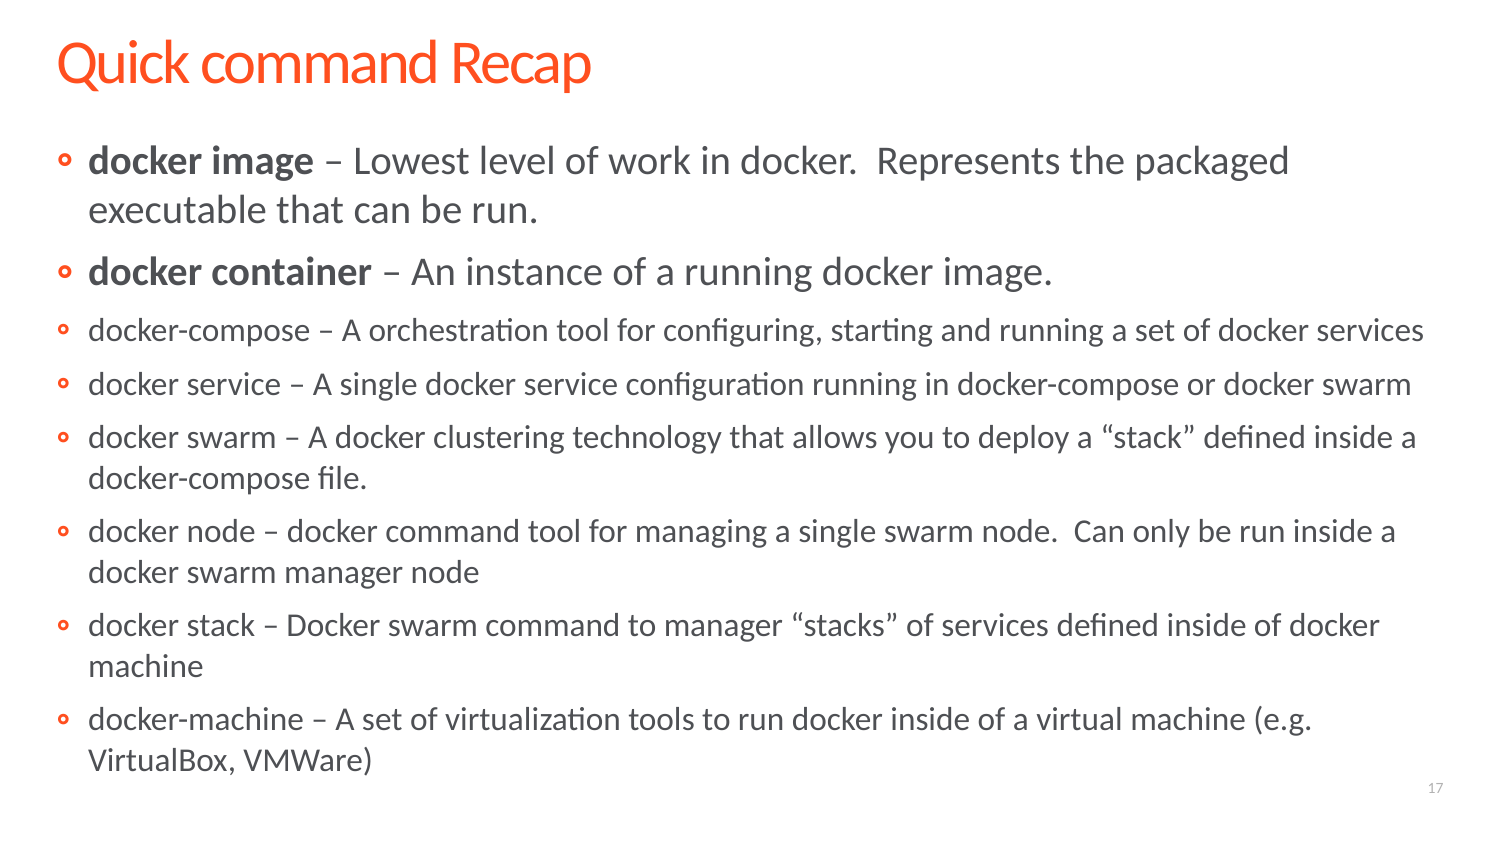

# Quick command Recap
docker image – Lowest level of work in docker.  Represents the packaged executable that can be run.
docker container – An instance of a running docker image.
docker-compose – A orchestration tool for configuring, starting and running a set of docker services
docker service – A single docker service configuration running in docker-compose or docker swarm
docker swarm – A docker clustering technology that allows you to deploy a “stack” defined inside a docker-compose file.
docker node – docker command tool for managing a single swarm node.  Can only be run inside a docker swarm manager node
docker stack – Docker swarm command to manager “stacks” of services defined inside of docker machine
docker-machine – A set of virtualization tools to run docker inside of a virtual machine (e.g. VirtualBox, VMWare)
17